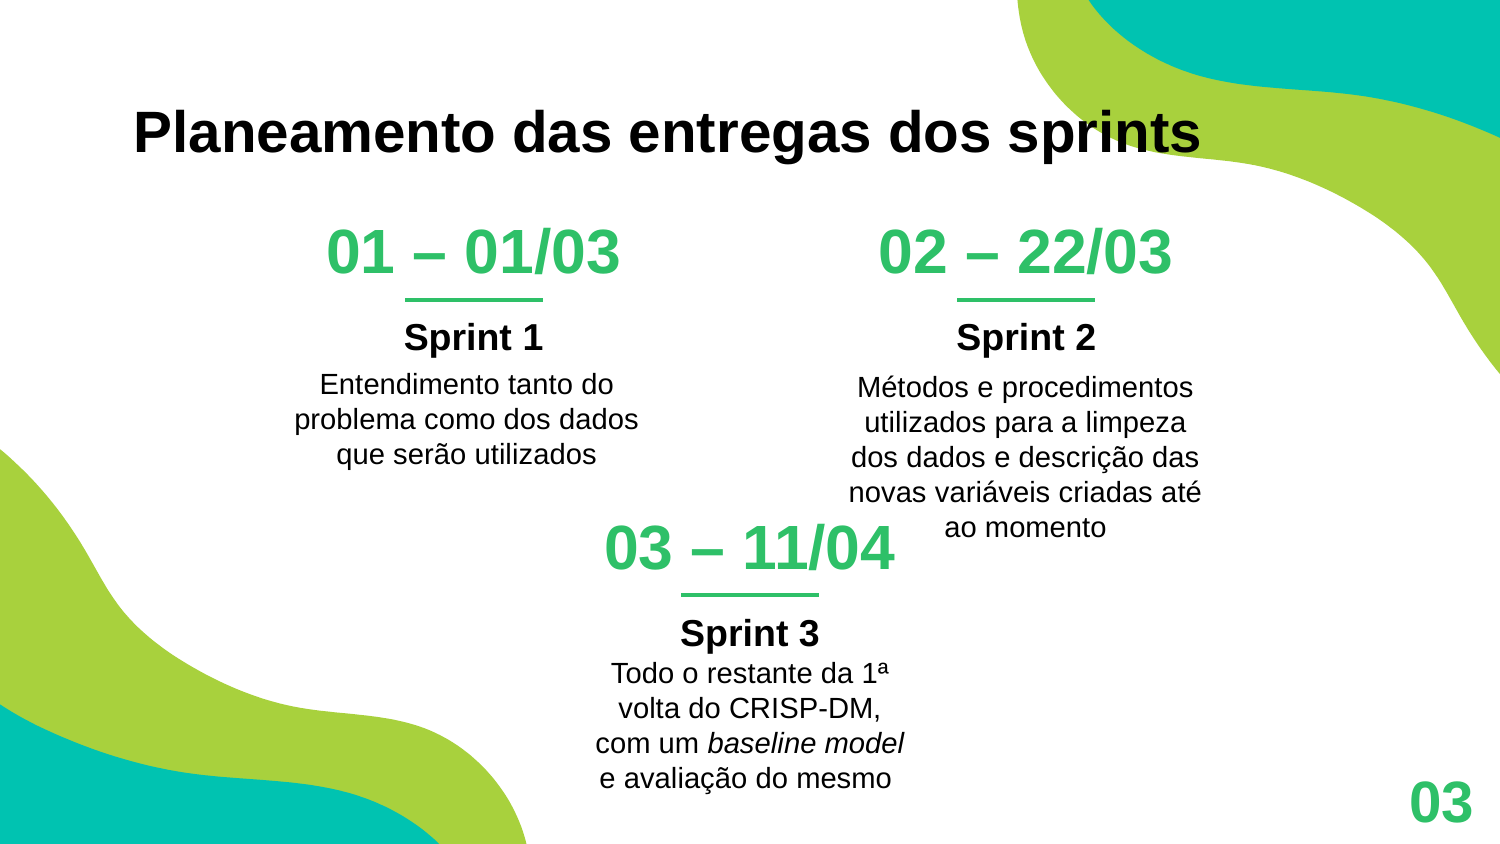

Planeamento das entregas dos sprints
# 01 – 01/03
02 – 22/03

Sprint 1
Sprint 2
Entendimento tanto do problema como dos dados que serão utilizados
Métodos e procedimentos utilizados para a limpeza dos dados e descrição das novas variáveis criadas até ao momento
03 – 11/04

Sprint 3
Todo o restante da 1ª volta do CRISP-DM, com um baseline model e avaliação do mesmo
03